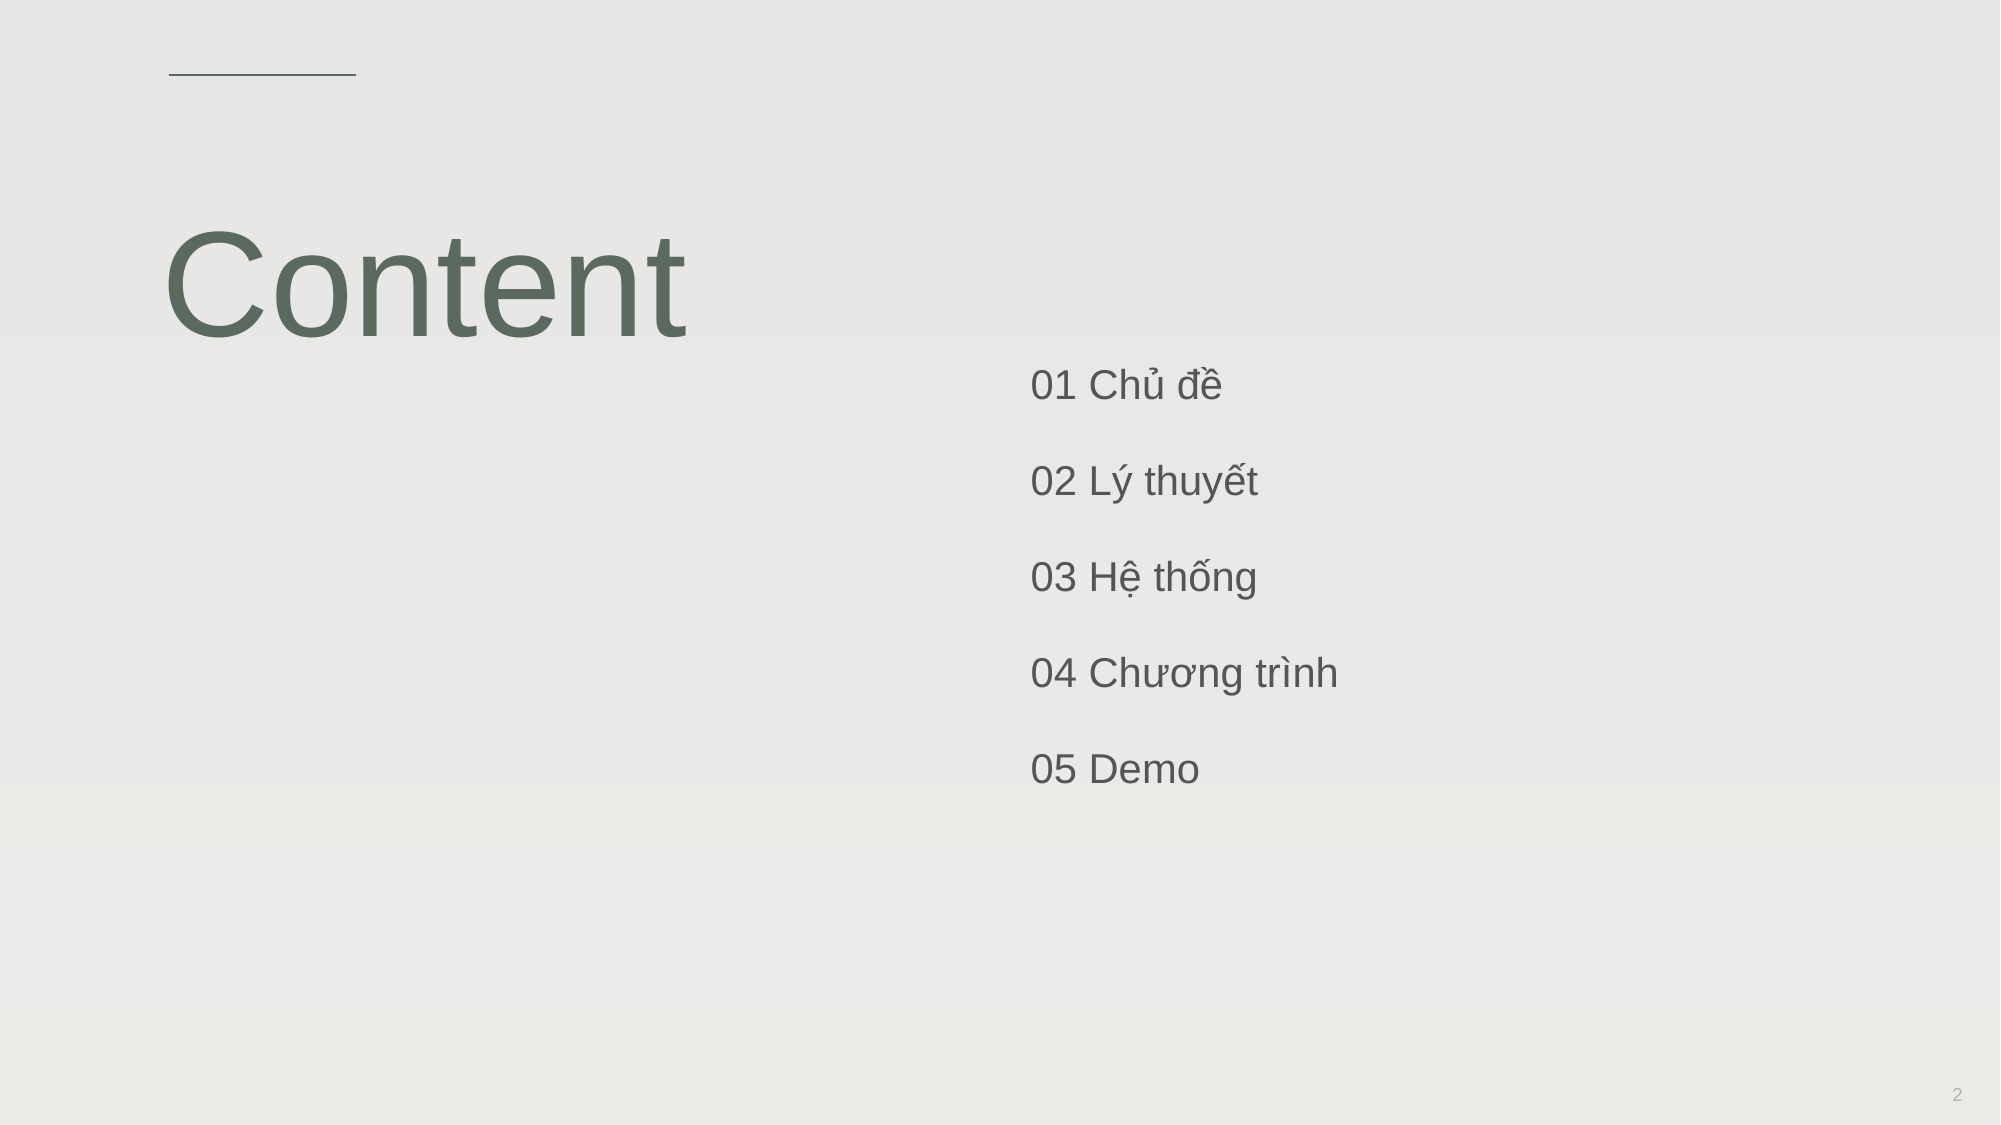

# Content
01 Chủ đề
02 Lý thuyết
03 Hệ thống
04 Chương trình
05 Demo

2